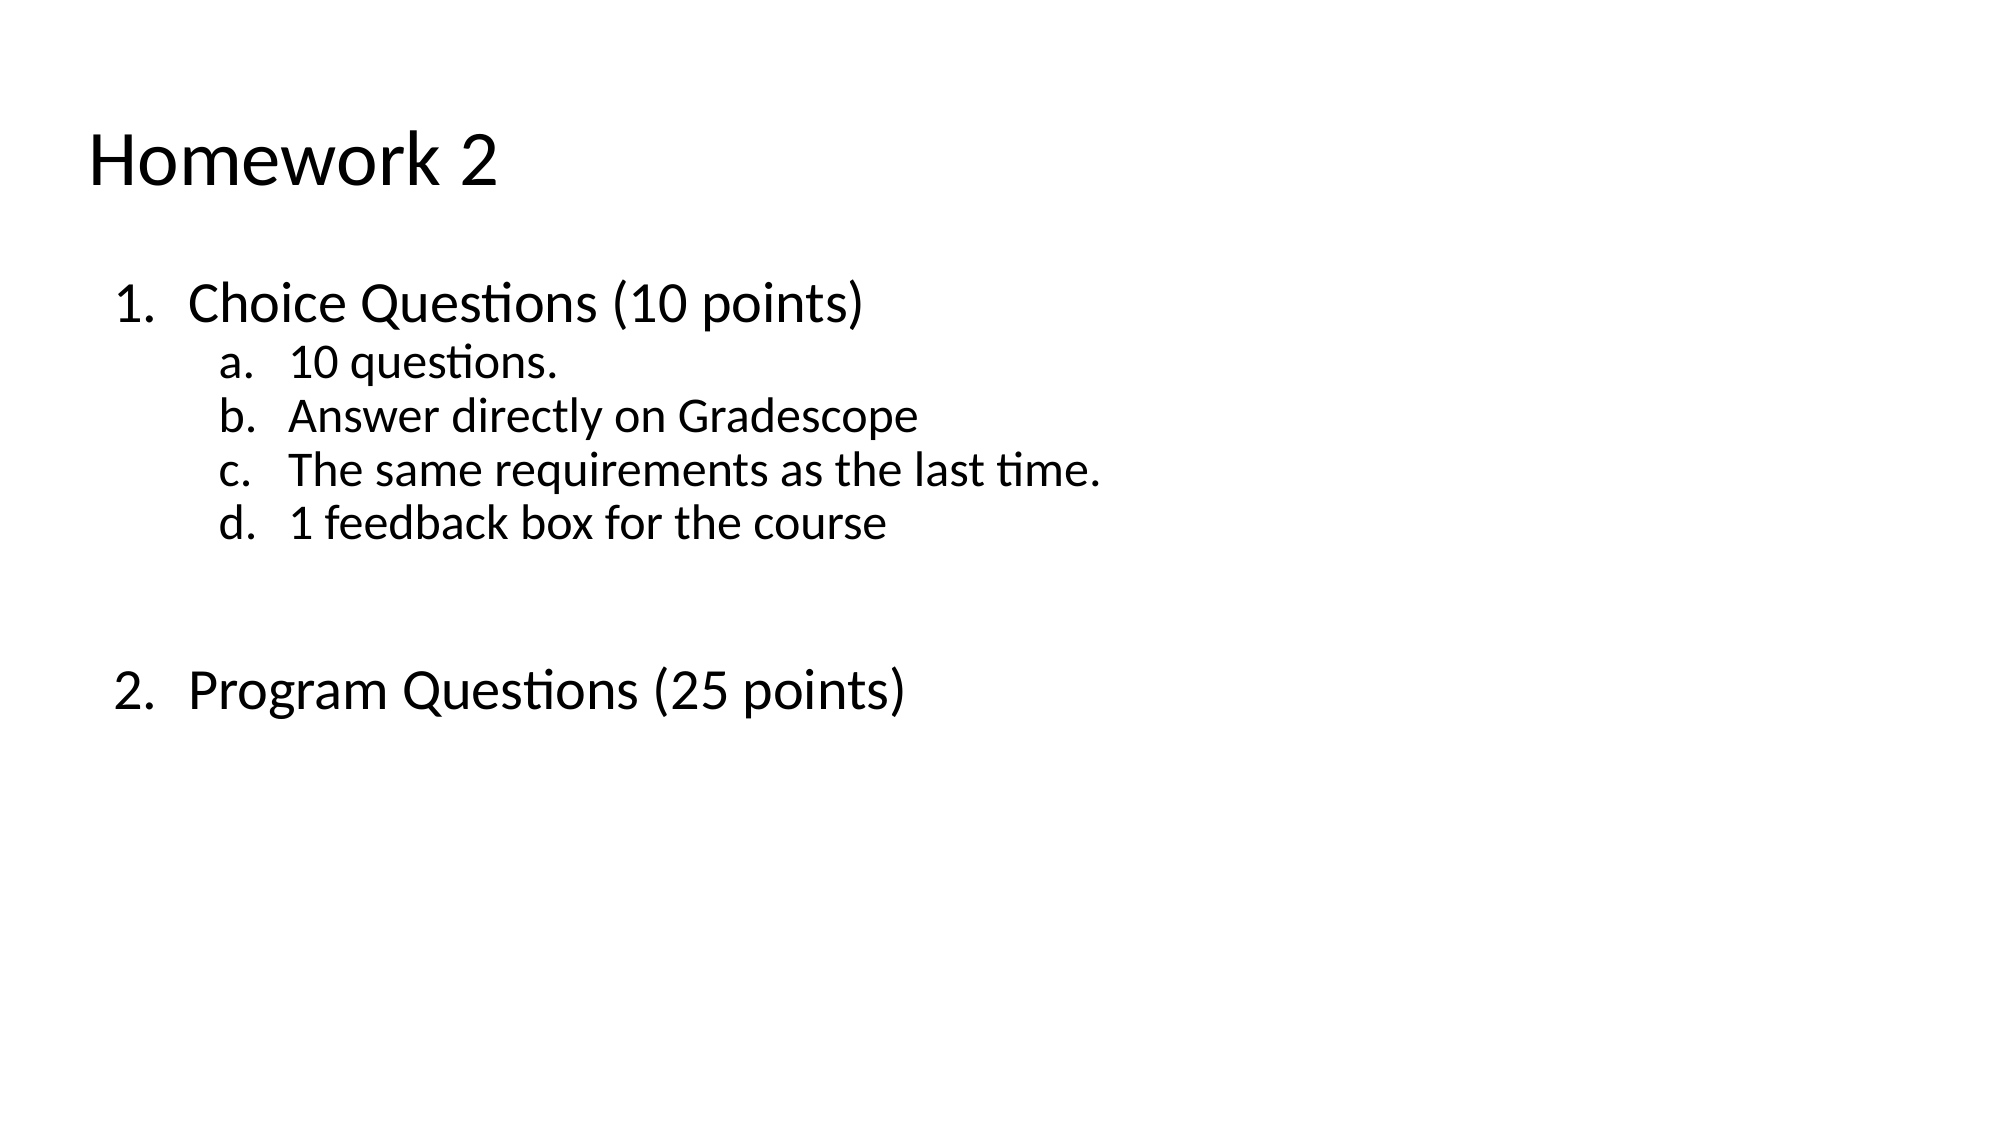

# Homework 2

Choice Questions (10 points)
10 questions.
Answer directly on Gradescope
The same requirements as the last time.
1 feedback box for the course

Program Questions (25 points)